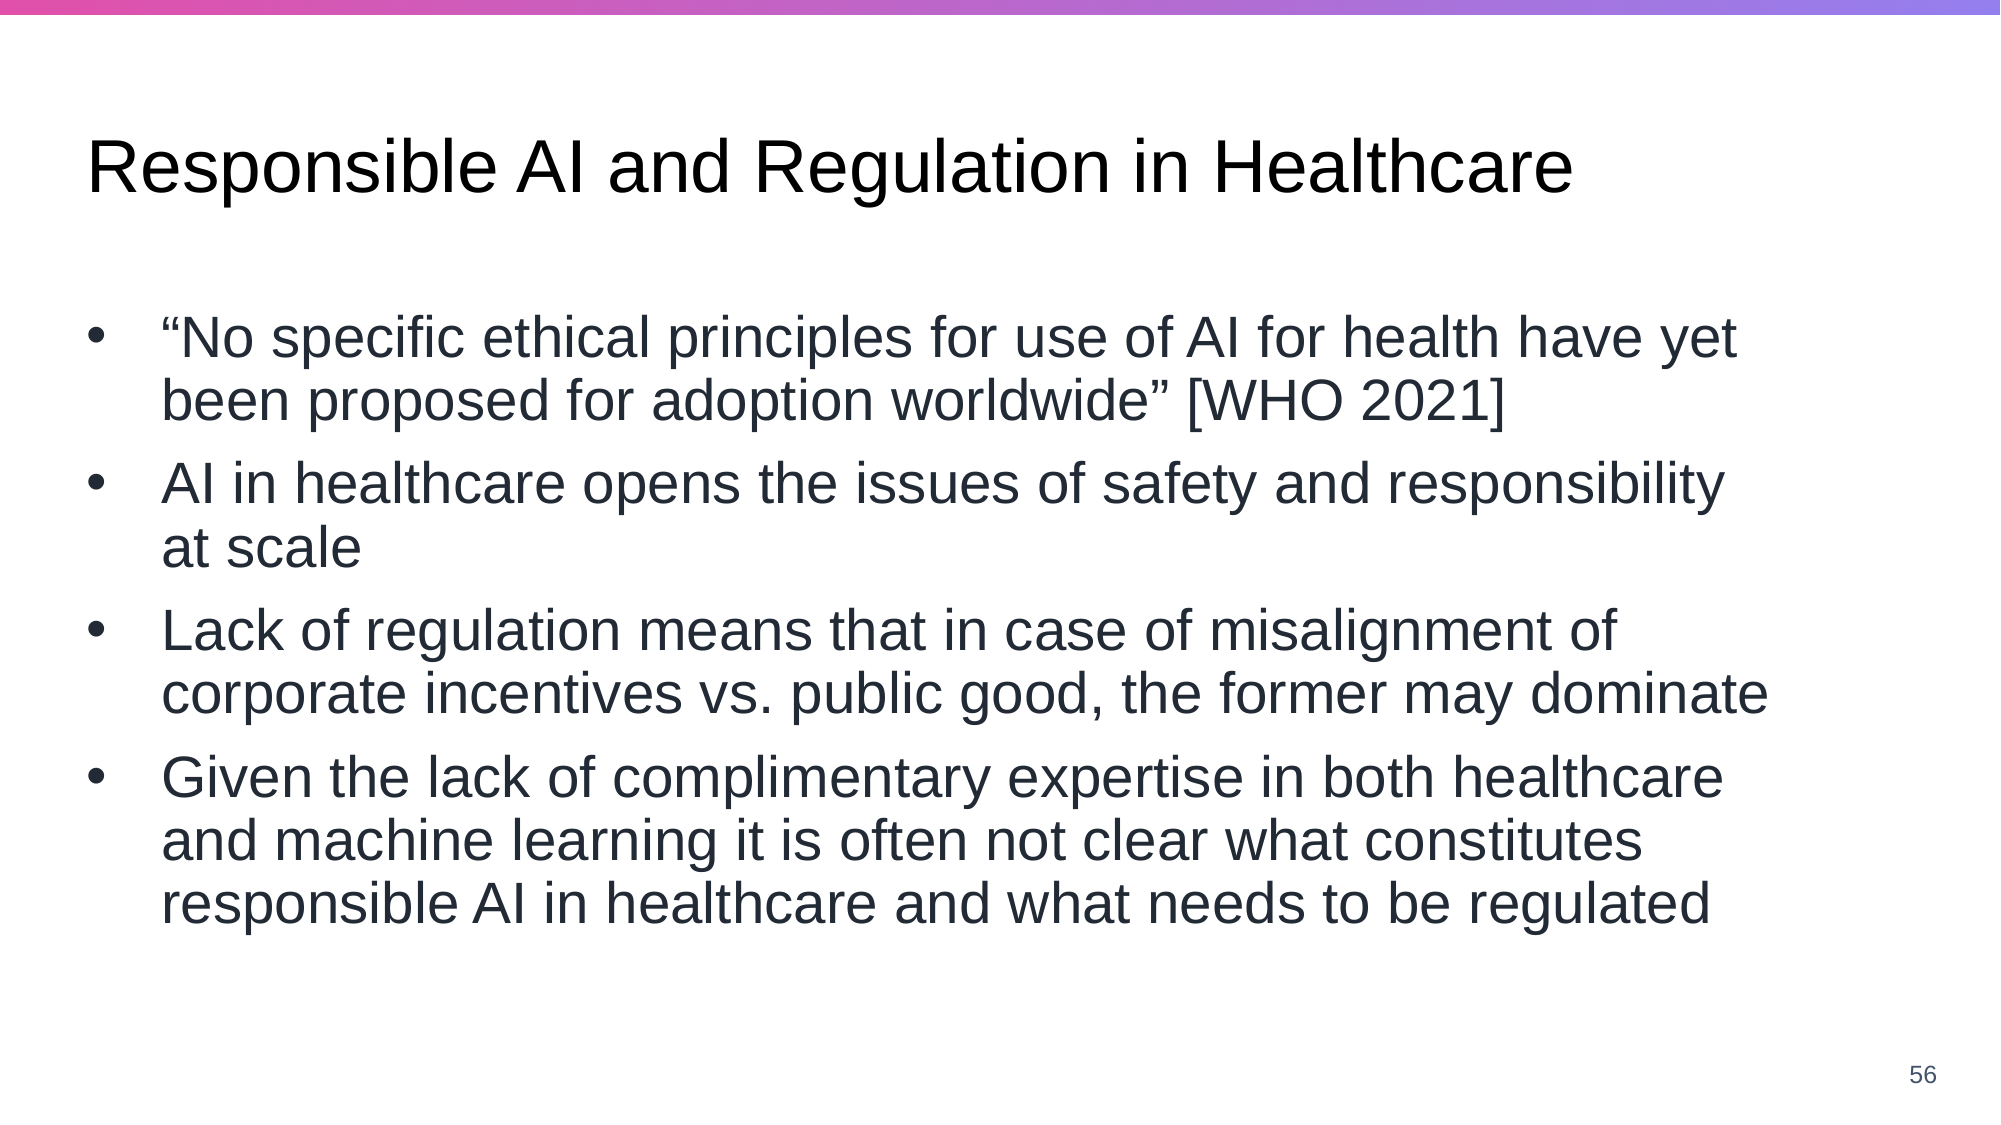

# Responsible AI and Regulation in Healthcare
“No specific ethical principles for use of AI for health have yet been proposed for adoption worldwide” [WHO 2021]
AI in healthcare opens the issues of safety and responsibility at scale
Lack of regulation means that in case of misalignment of corporate incentives vs. public good, the former may dominate
Given the lack of complimentary expertise in both healthcare and machine learning it is often not clear what constitutes responsible AI in healthcare and what needs to be regulated